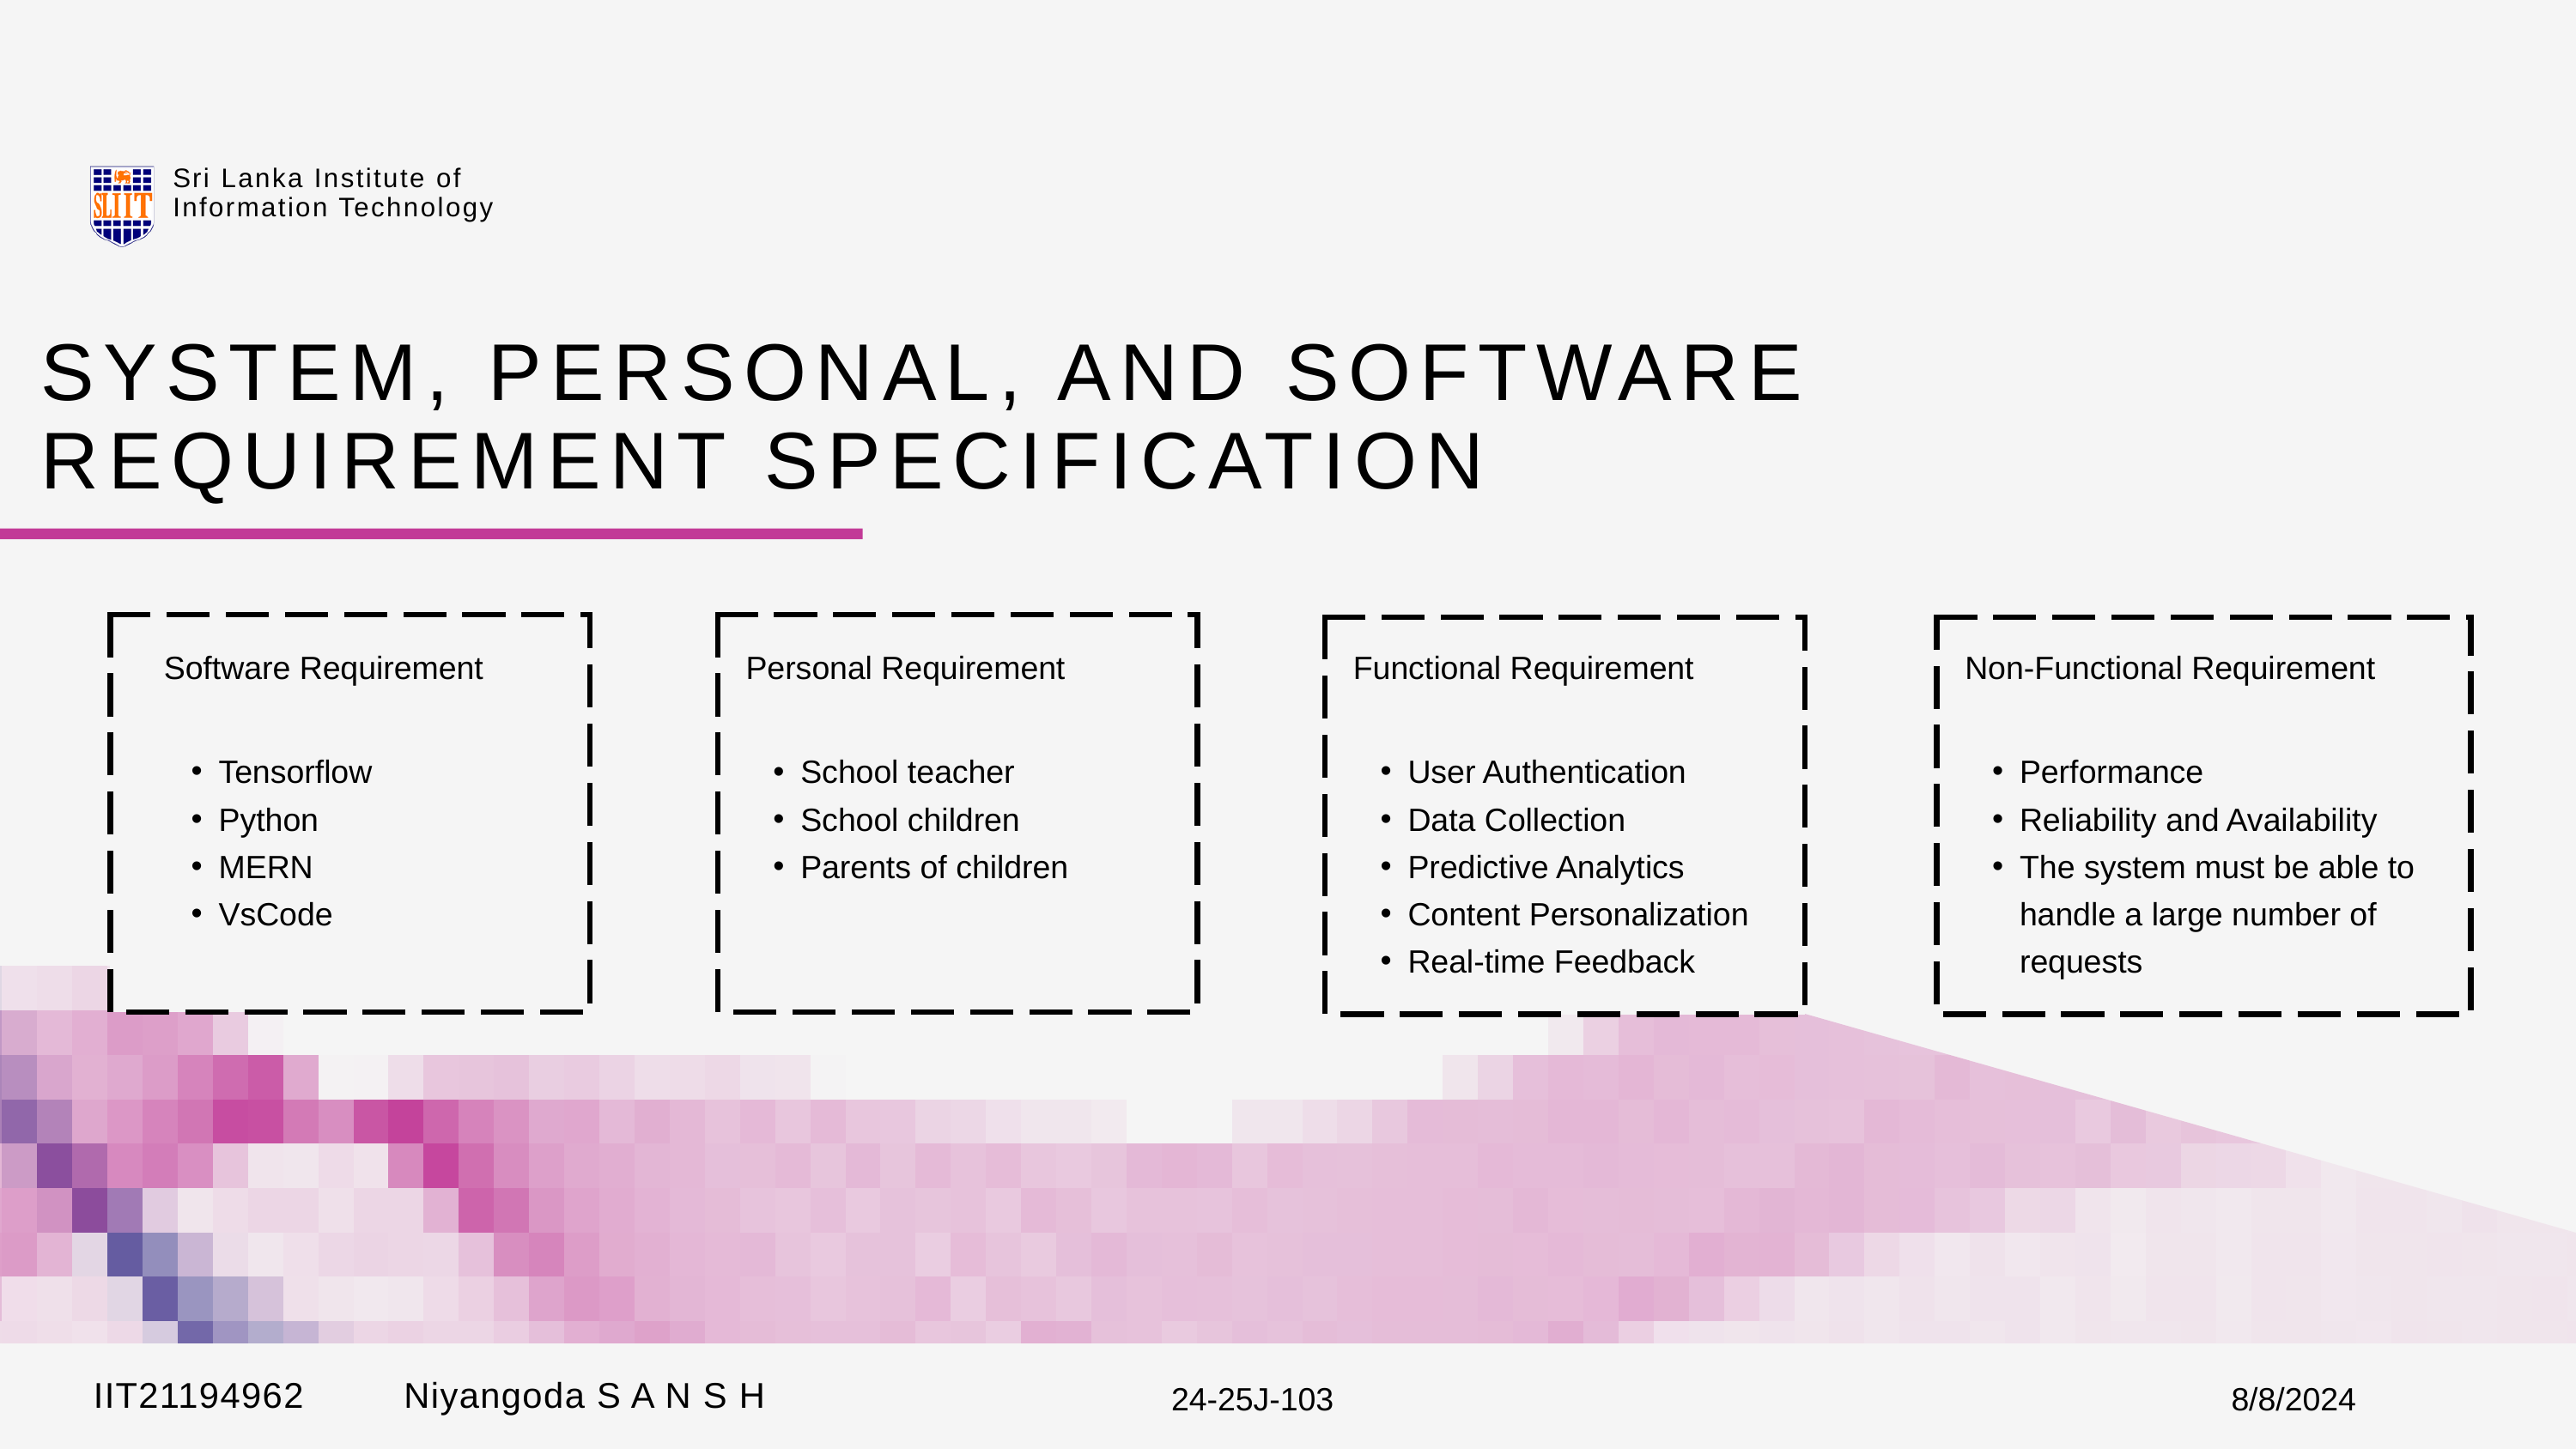

Sri Lanka Institute of Information Technology

SYSTEM, PERSONAL, AND SOFTWARE REQUIREMENT SPECIFICATION

Software Requirement
Personal Requirement
Functional Requirement
Non-Functional Requirement
Tensorflow
Python
MERN
VsCode
School teacher
School children
Parents of children
User Authentication
Data Collection
Predictive Analytics
Content Personalization
Real-time Feedback

Performance
Reliability and Availability
The system must be able to handle a large number of requests

24-25J-103
8/8/2024
IIT21194962         Niyangoda S A N S H